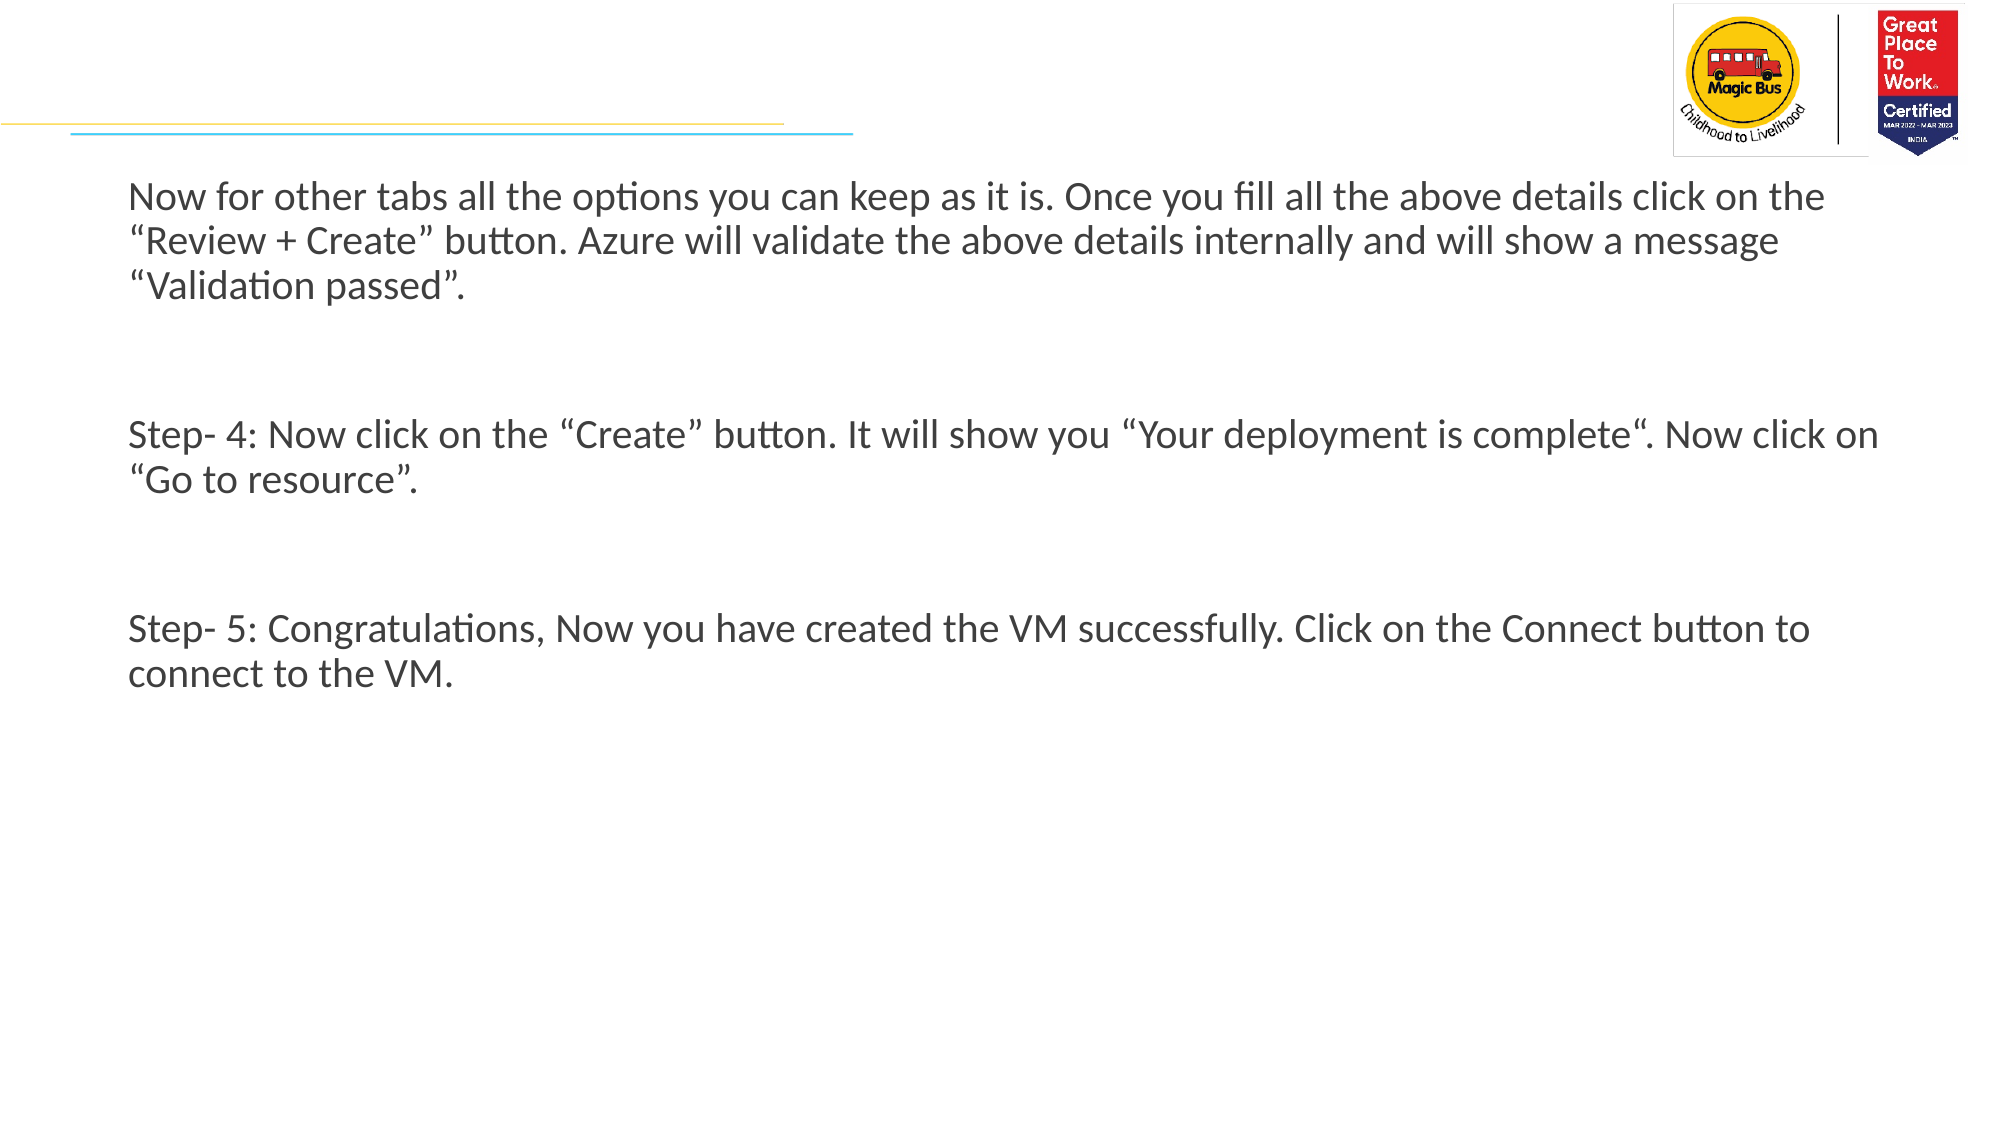

Now for other tabs all the options you can keep as it is. Once you fill all the above details click on the “Review + Create” button. Azure will validate the above details internally and will show a message “Validation passed”.

Step- 4: Now click on the “Create” button. It will show you “Your deployment is complete“. Now click on “Go to resource”.

Step- 5: Congratulations, Now you have created the VM successfully. Click on the Connect button to connect to the VM.